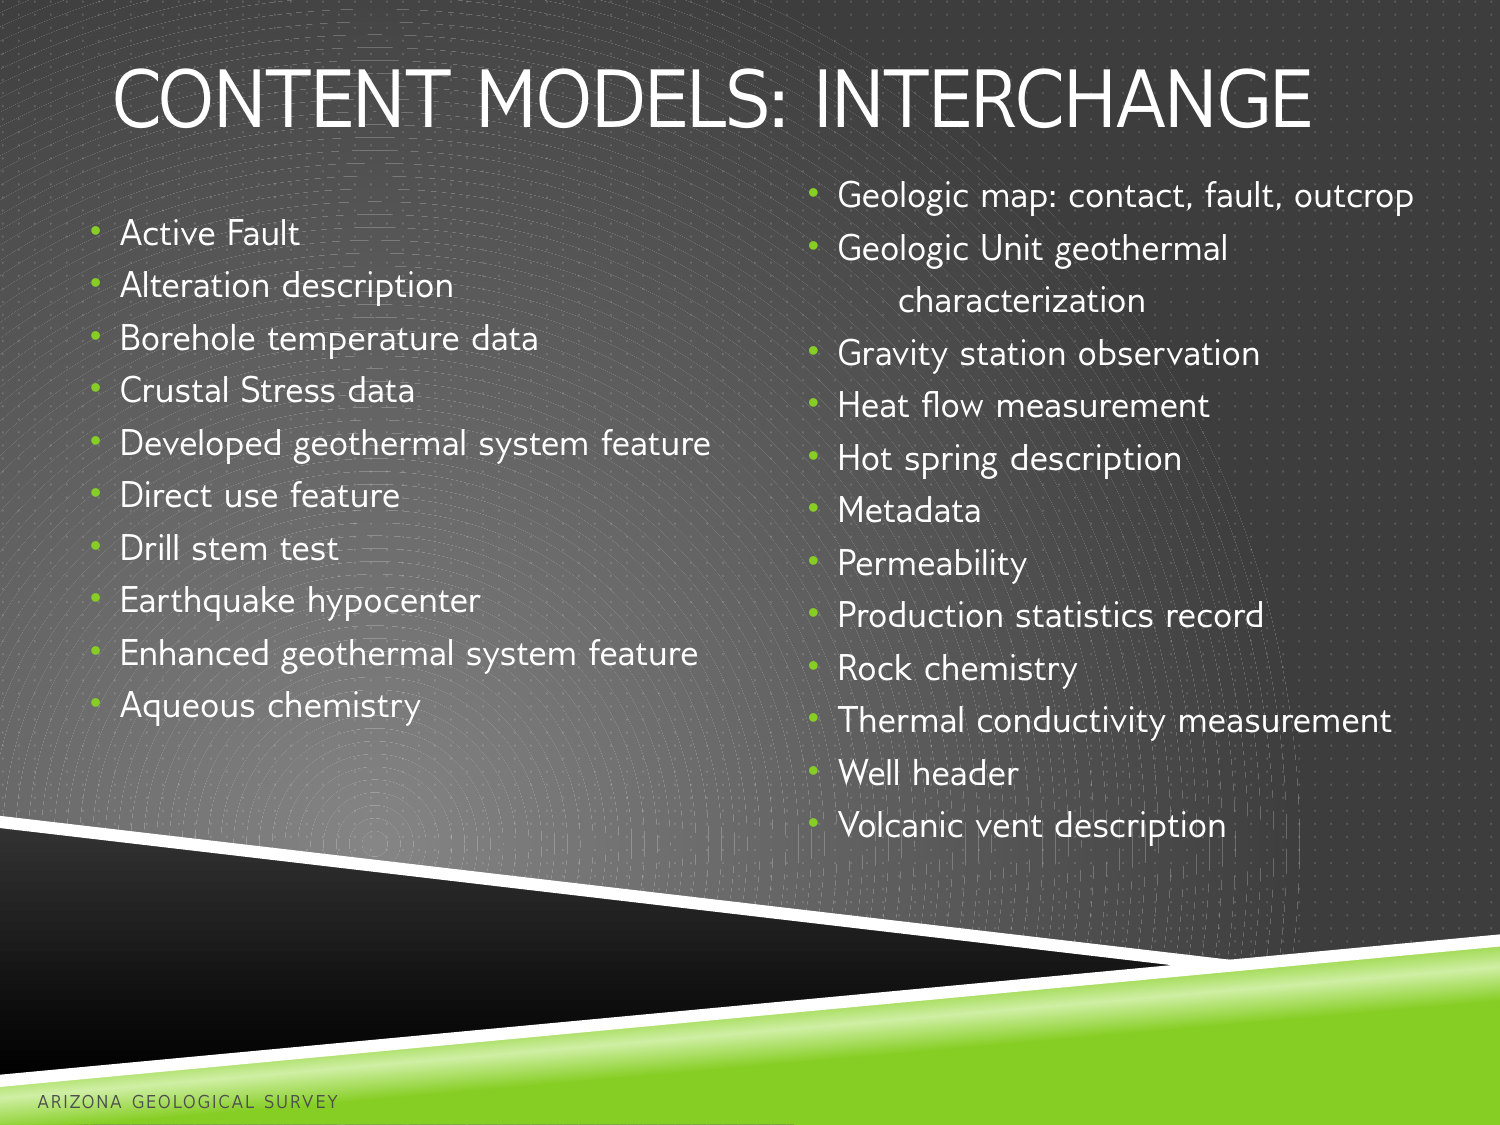

# Content Models: interchange
Geologic map: contact, fault, outcrop
Geologic Unit geothermal
        characterization
Gravity station observation
Heat flow measurement
Hot spring description
Metadata
Permeability
Production statistics record
Rock chemistry
Thermal conductivity measurement
Well header
Volcanic vent description

Active Fault
Alteration description
Borehole temperature data
Crustal Stress data
Developed geothermal system feature
Direct use feature
Drill stem test
Earthquake hypocenter
Enhanced geothermal system feature
Aqueous chemistry

Arizona Geological Survey